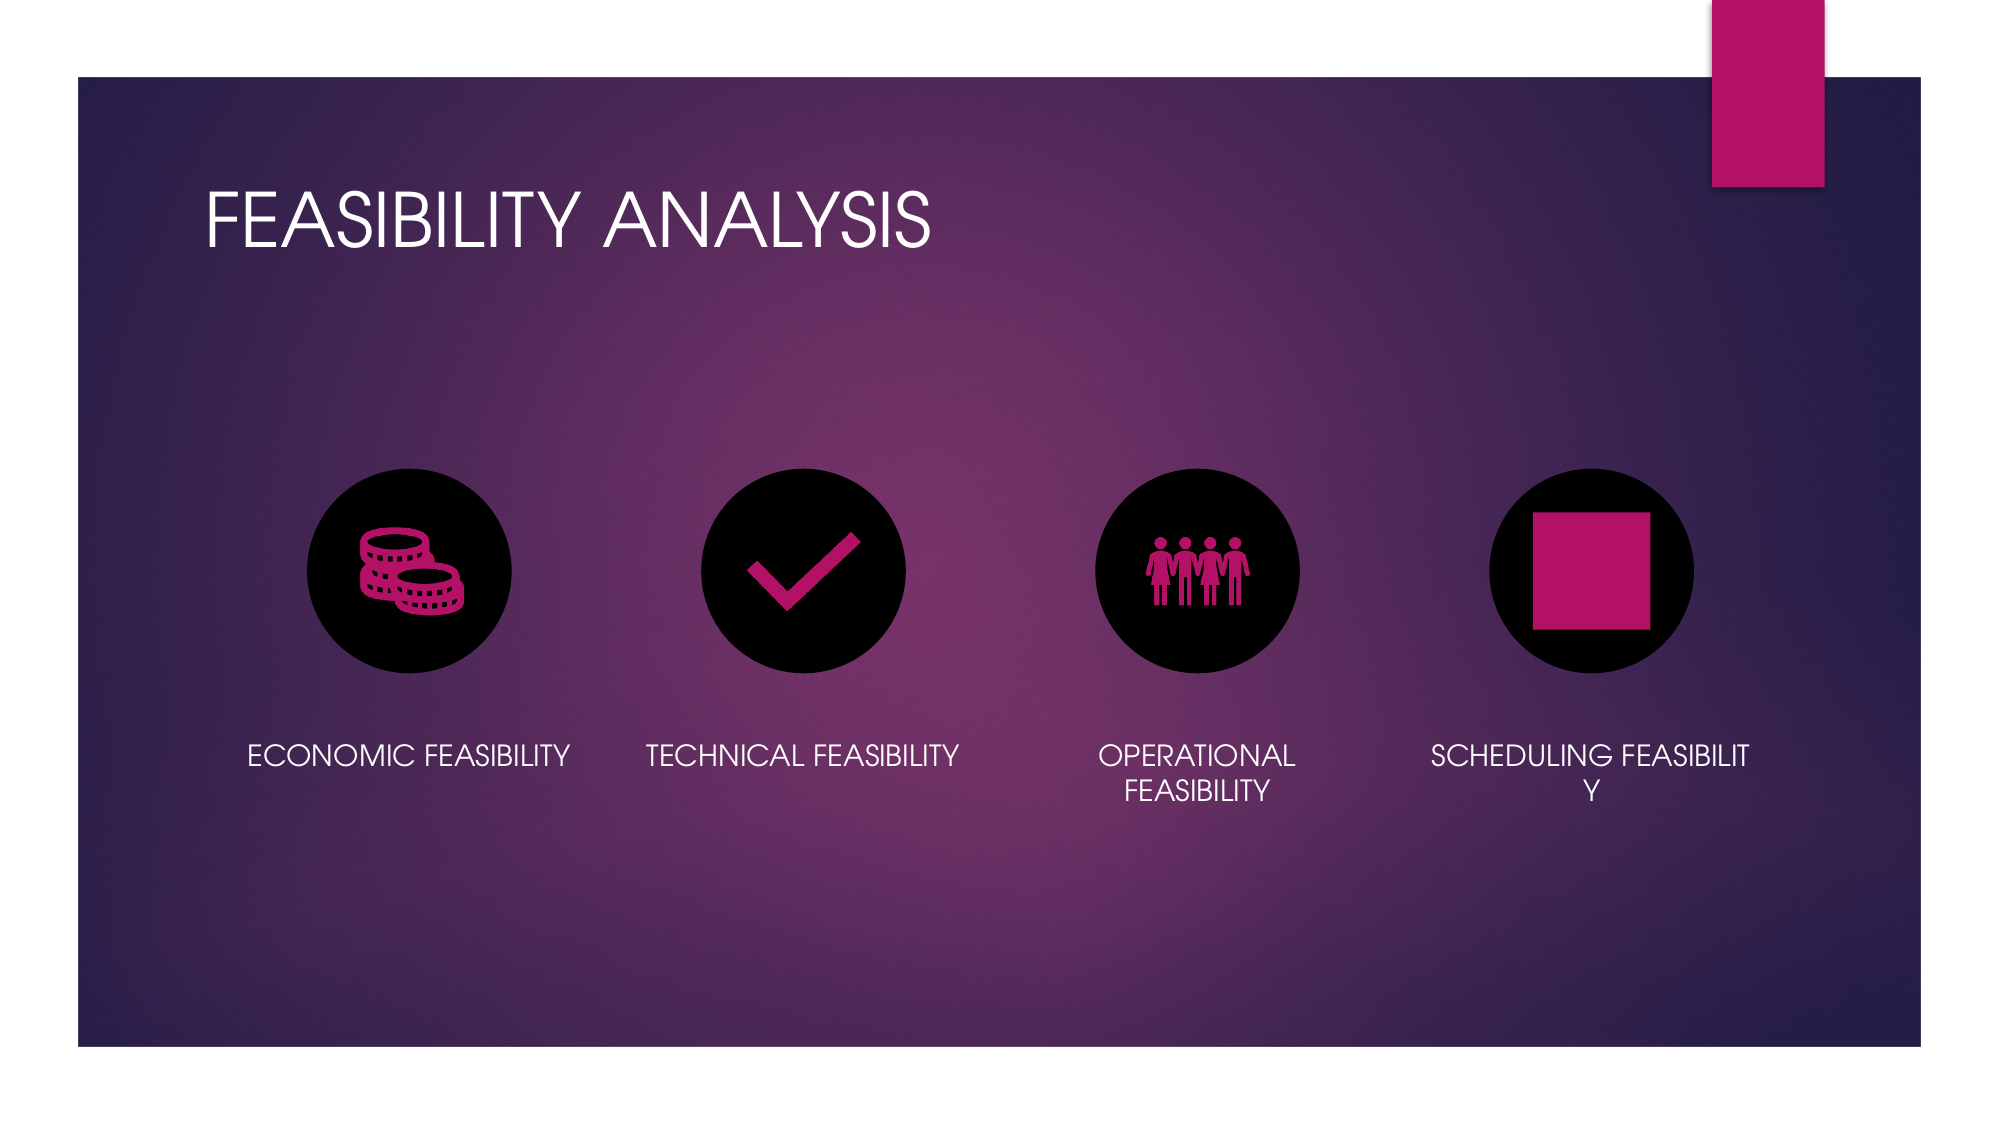

17
# FEASIBILITY ANALYSIS
Economic Feasibility
Technical Feasibility
Operational Feasibility
Scheduling Feasibility
￼